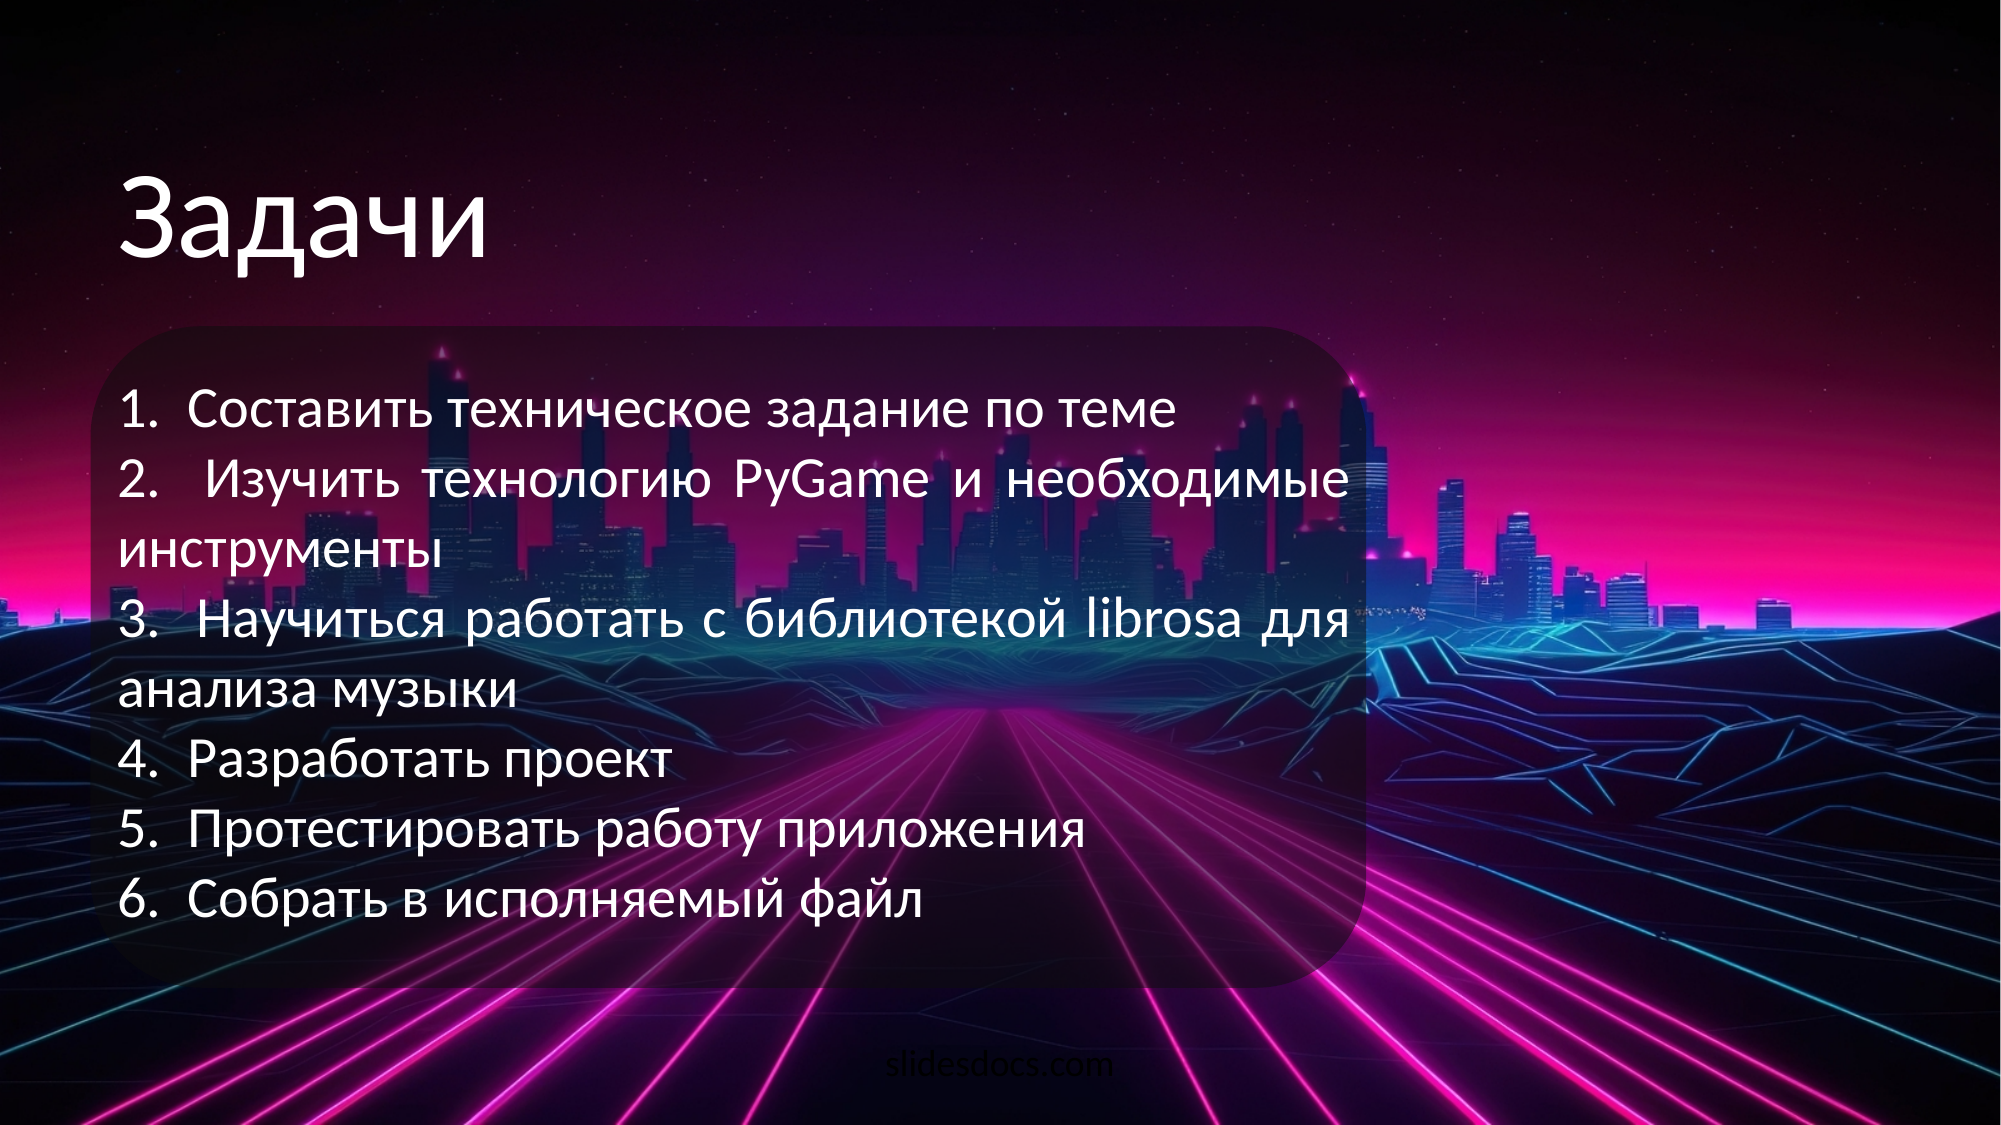

Задачи

1.  Составить техническое задание по теме
2.  Изучить технологию PyGame и необходимые инструменты
3.  Научиться работать с библиотекой librosa для анализа музыки
4.  Разработать проект
5.  Протестировать работу приложения
6.  Собрать в исполняемый файл
slidesdocs.com